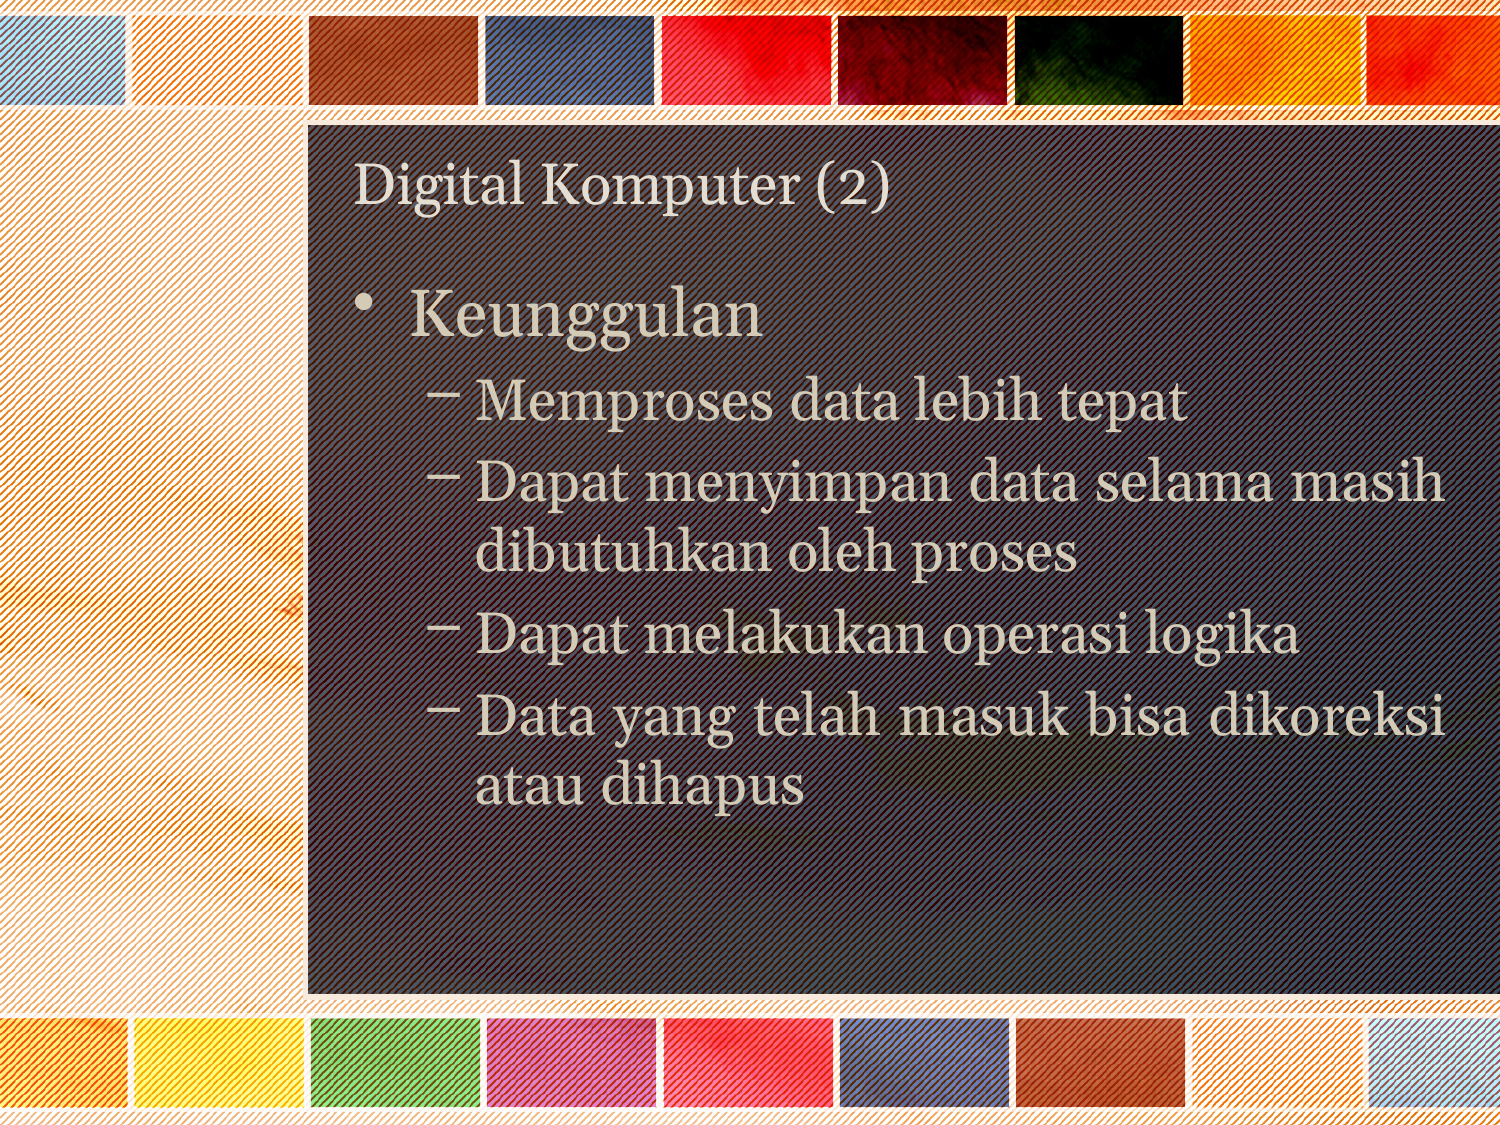

# Digital Komputer (2)
Keunggulan
Memproses data lebih tepat
Dapat menyimpan data selama masih dibutuhkan oleh proses
Dapat melakukan operasi logika
Data yang telah masuk bisa dikoreksi atau dihapus